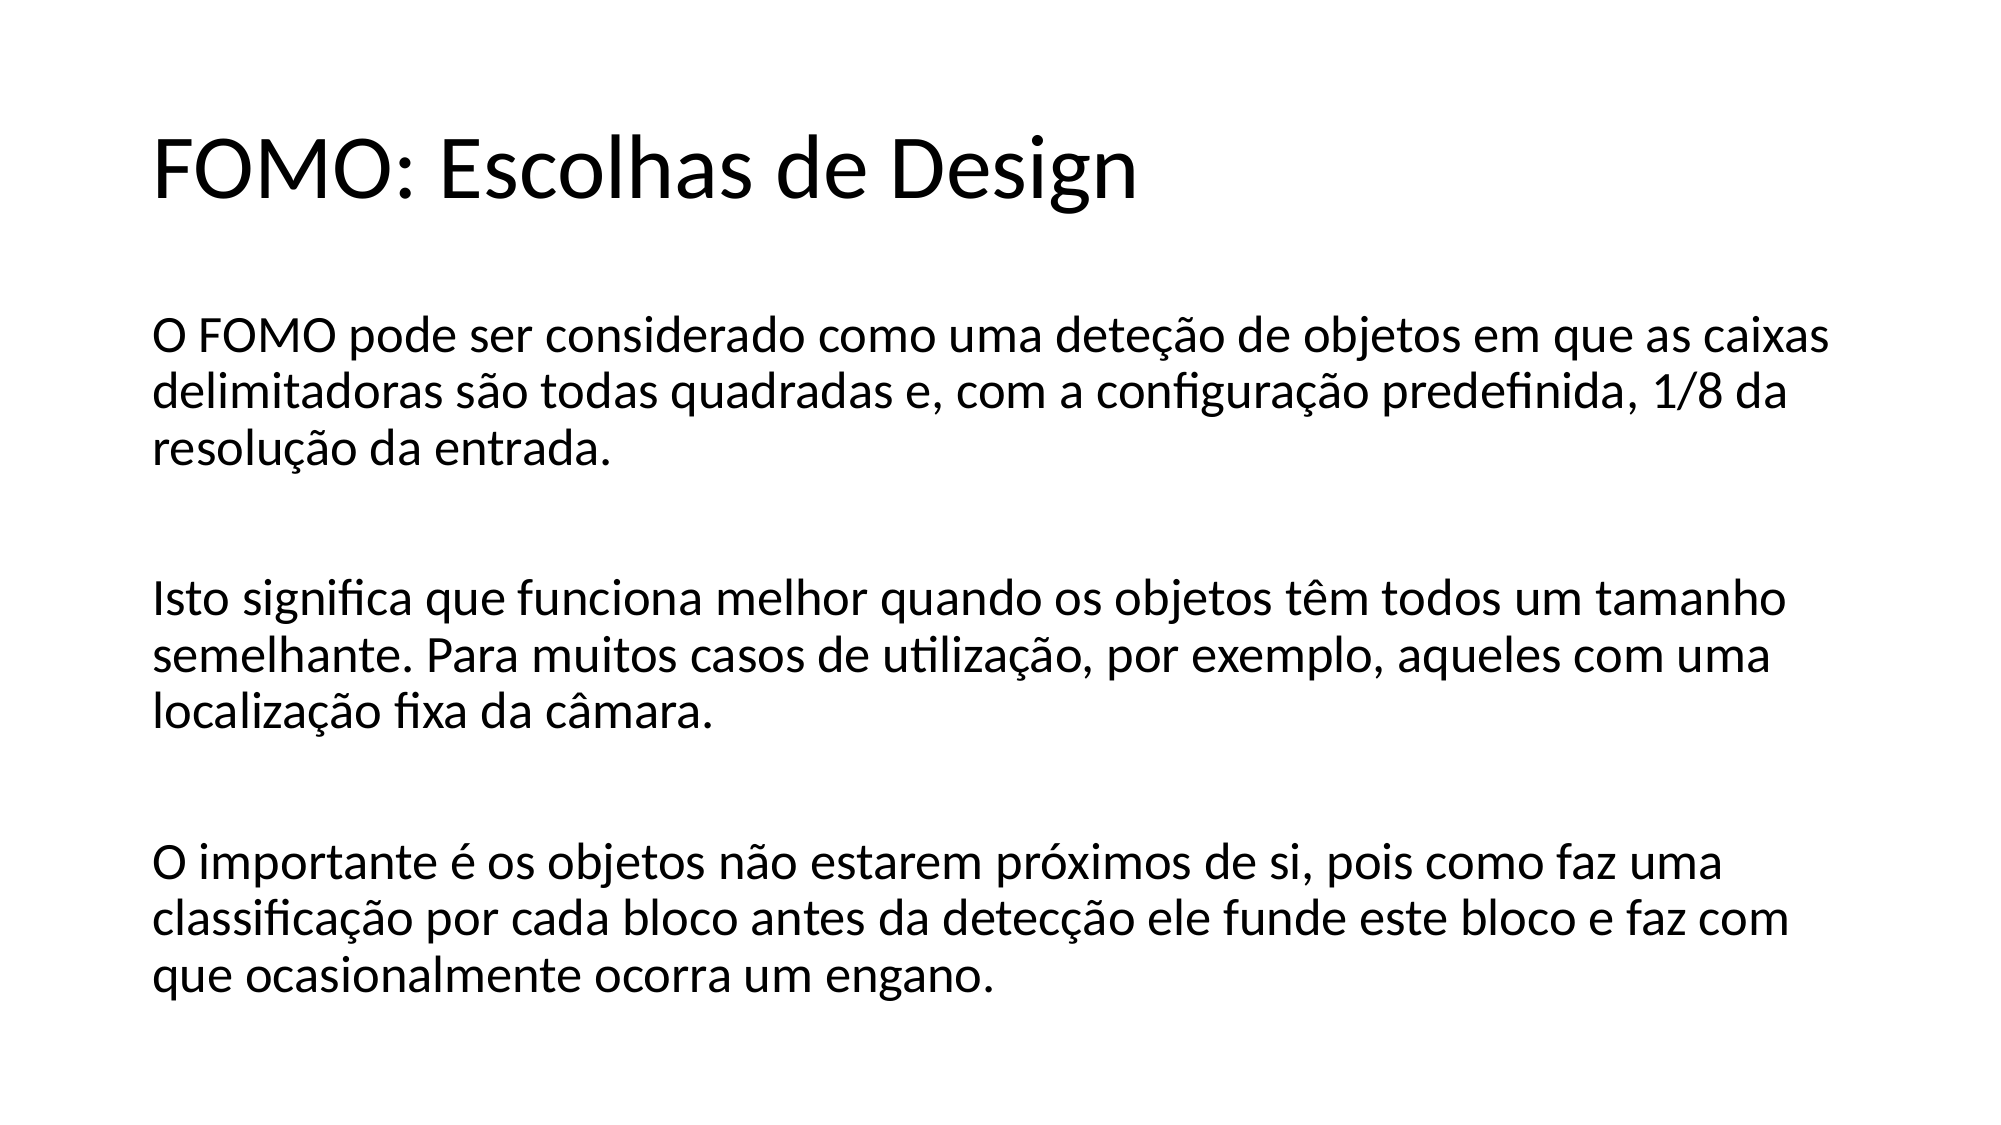

# FOMO: Escolhas de Design
O FOMO pode ser considerado como uma deteção de objetos em que as caixas delimitadoras são todas quadradas e, com a configuração predefinida, 1/8 da resolução da entrada.

Isto significa que funciona melhor quando os objetos têm todos um tamanho semelhante. Para muitos casos de utilização, por exemplo, aqueles com uma localização fixa da câmara.

O importante é os objetos não estarem próximos de si, pois como faz uma classificação por cada bloco antes da detecção ele funde este bloco e faz com que ocasionalmente ocorra um engano.